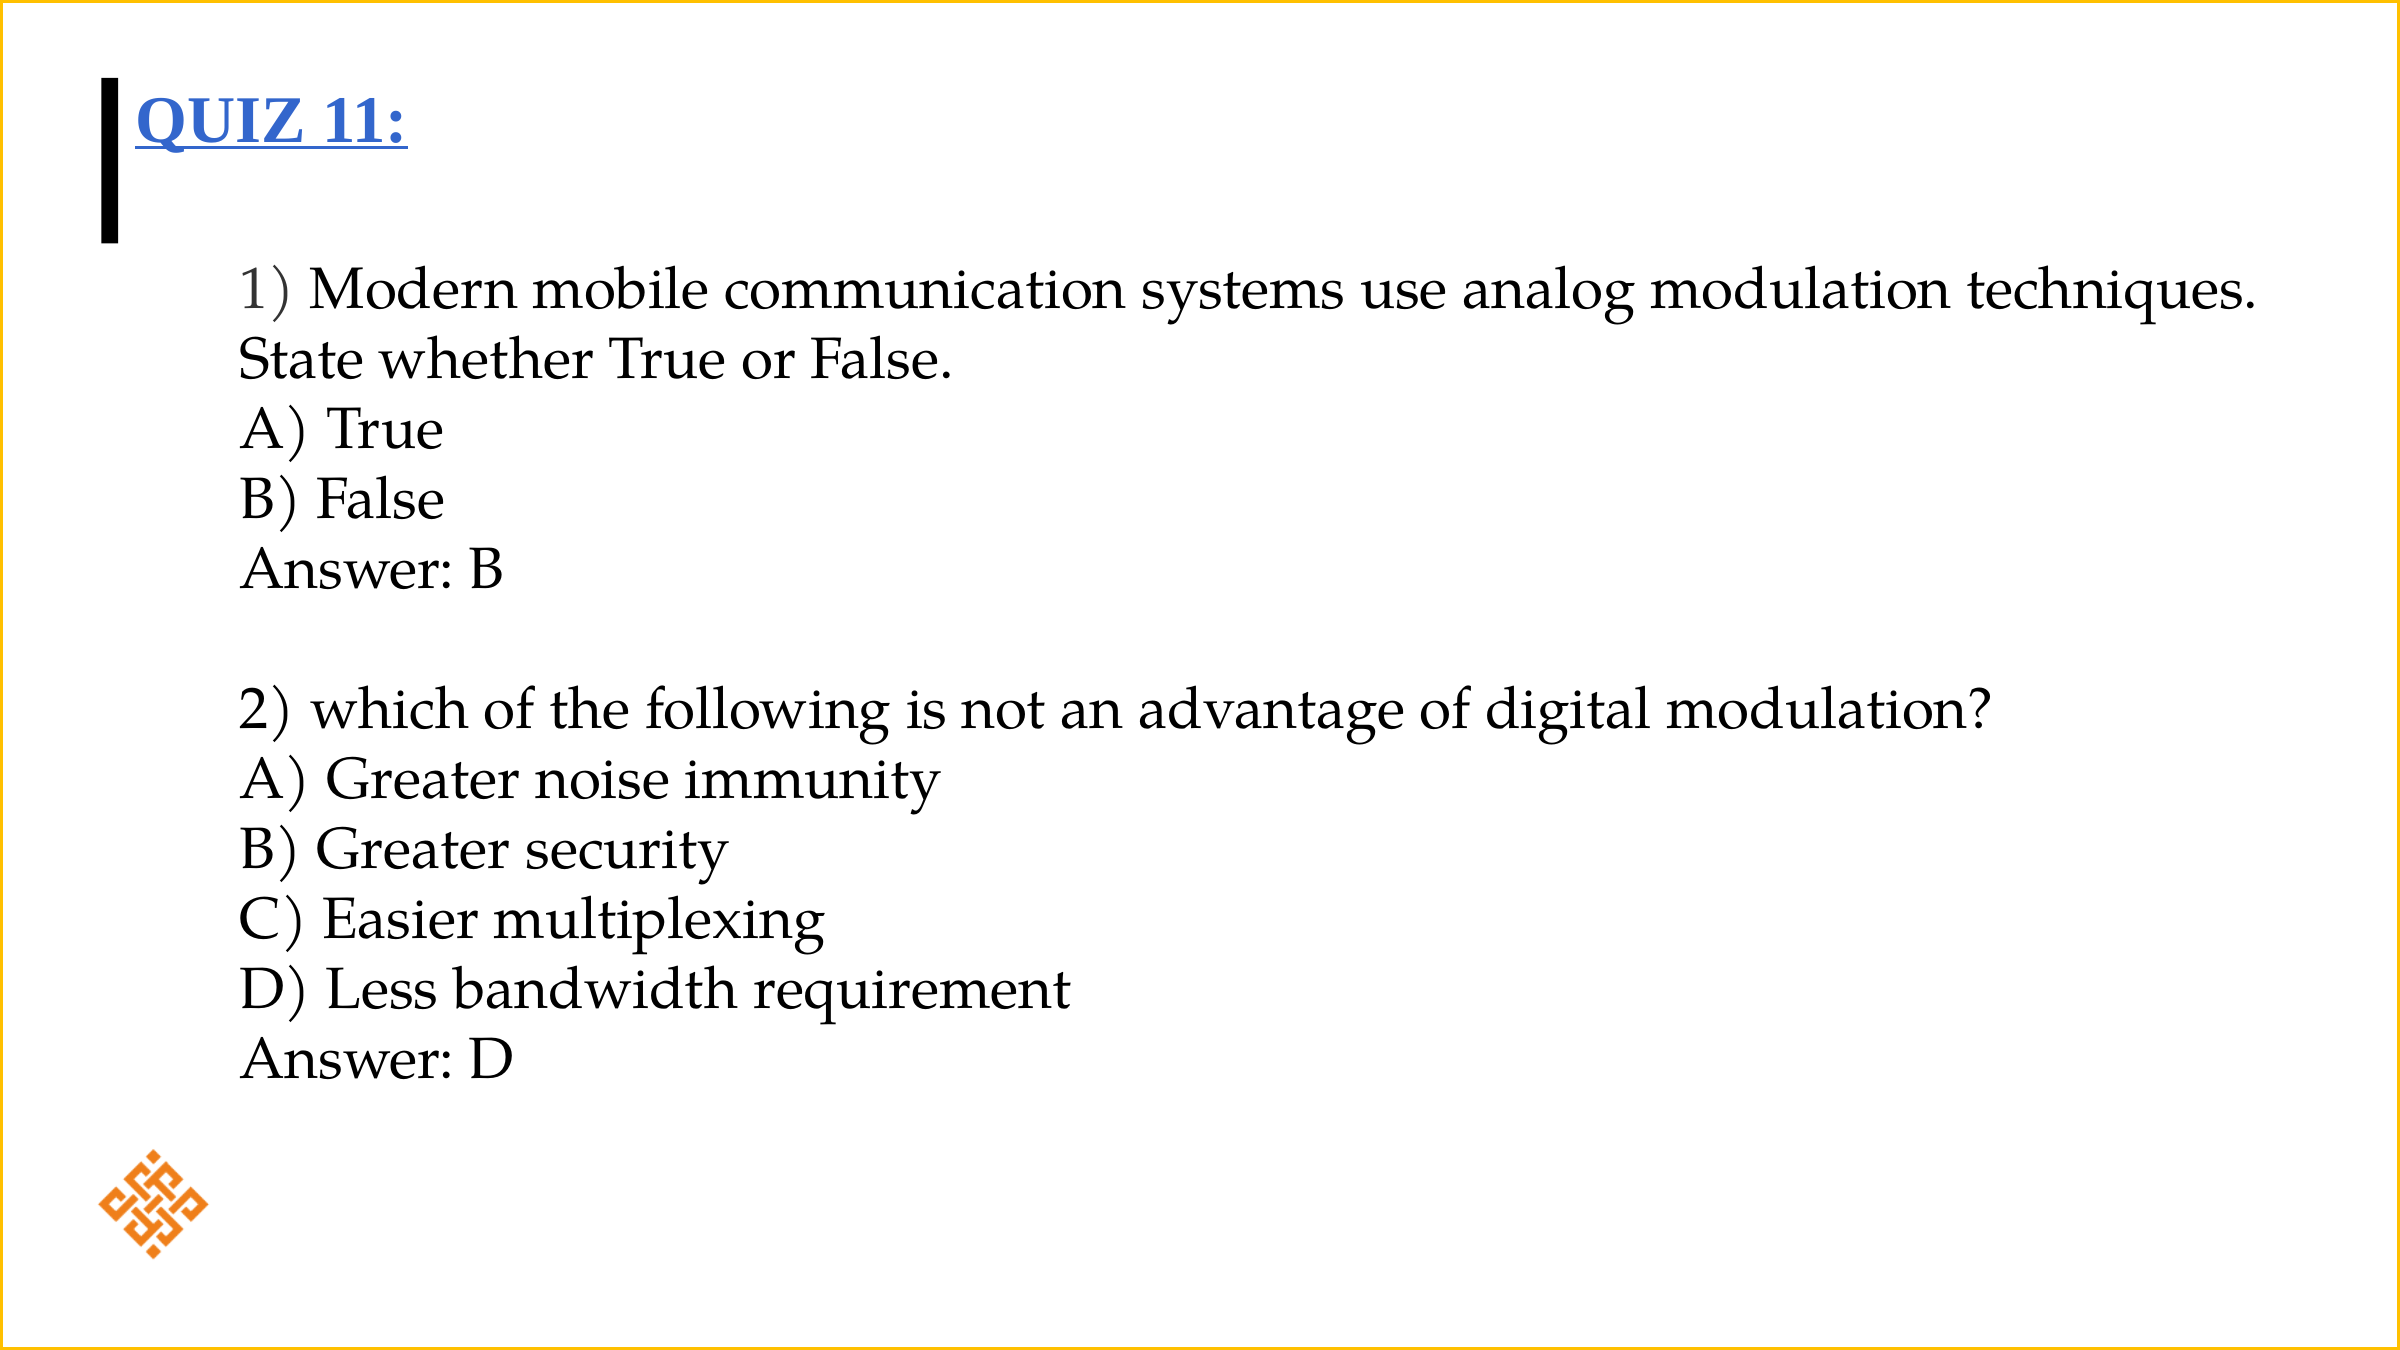

# Quiz 11:
1) Modern mobile communication systems use analog modulation techniques. State whether True or False.
A) True
B) False
Answer: B

2) which of the following is not an advantage of digital modulation?
A) Greater noise immunity
B) Greater security
C) Easier multiplexing
D) Less bandwidth requirement
Answer: D